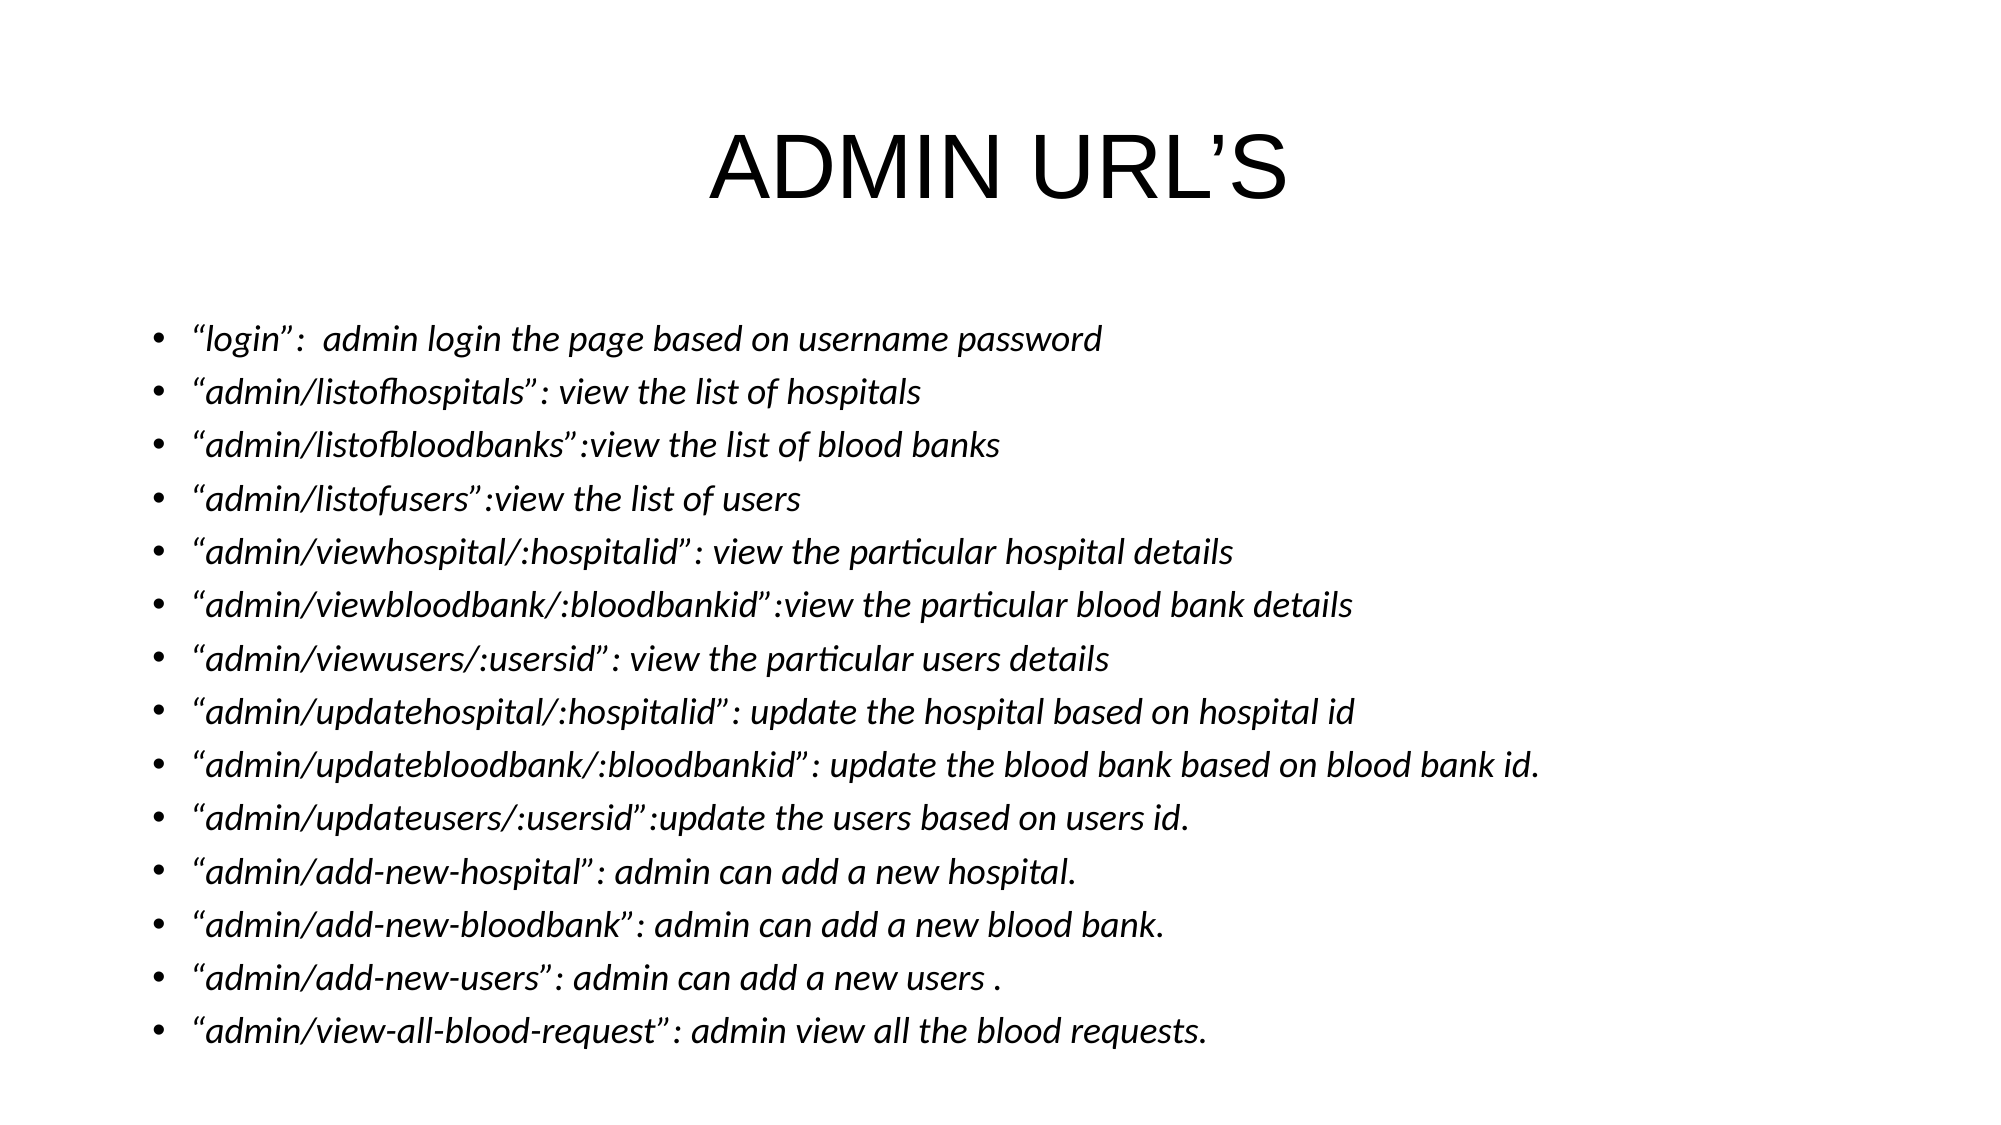

# ADMIN URL’S
“login”:  admin login the page based on username password
“admin/listofhospitals”: view the list of hospitals
“admin/listofbloodbanks”:view the list of blood banks
“admin/listofusers”:view the list of users
“admin/viewhospital/:hospitalid”: view the particular hospital details
“admin/viewbloodbank/:bloodbankid”:view the particular blood bank details
“admin/viewusers/:usersid”: view the particular users details
“admin/updatehospital/:hospitalid”: update the hospital based on hospital id
“admin/updatebloodbank/:bloodbankid”: update the blood bank based on blood bank id.
“admin/updateusers/:usersid”:update the users based on users id.
“admin/add-new-hospital”: admin can add a new hospital.
“admin/add-new-bloodbank”: admin can add a new blood bank.
“admin/add-new-users”: admin can add a new users .
“admin/view-all-blood-request”: admin view all the blood requests.